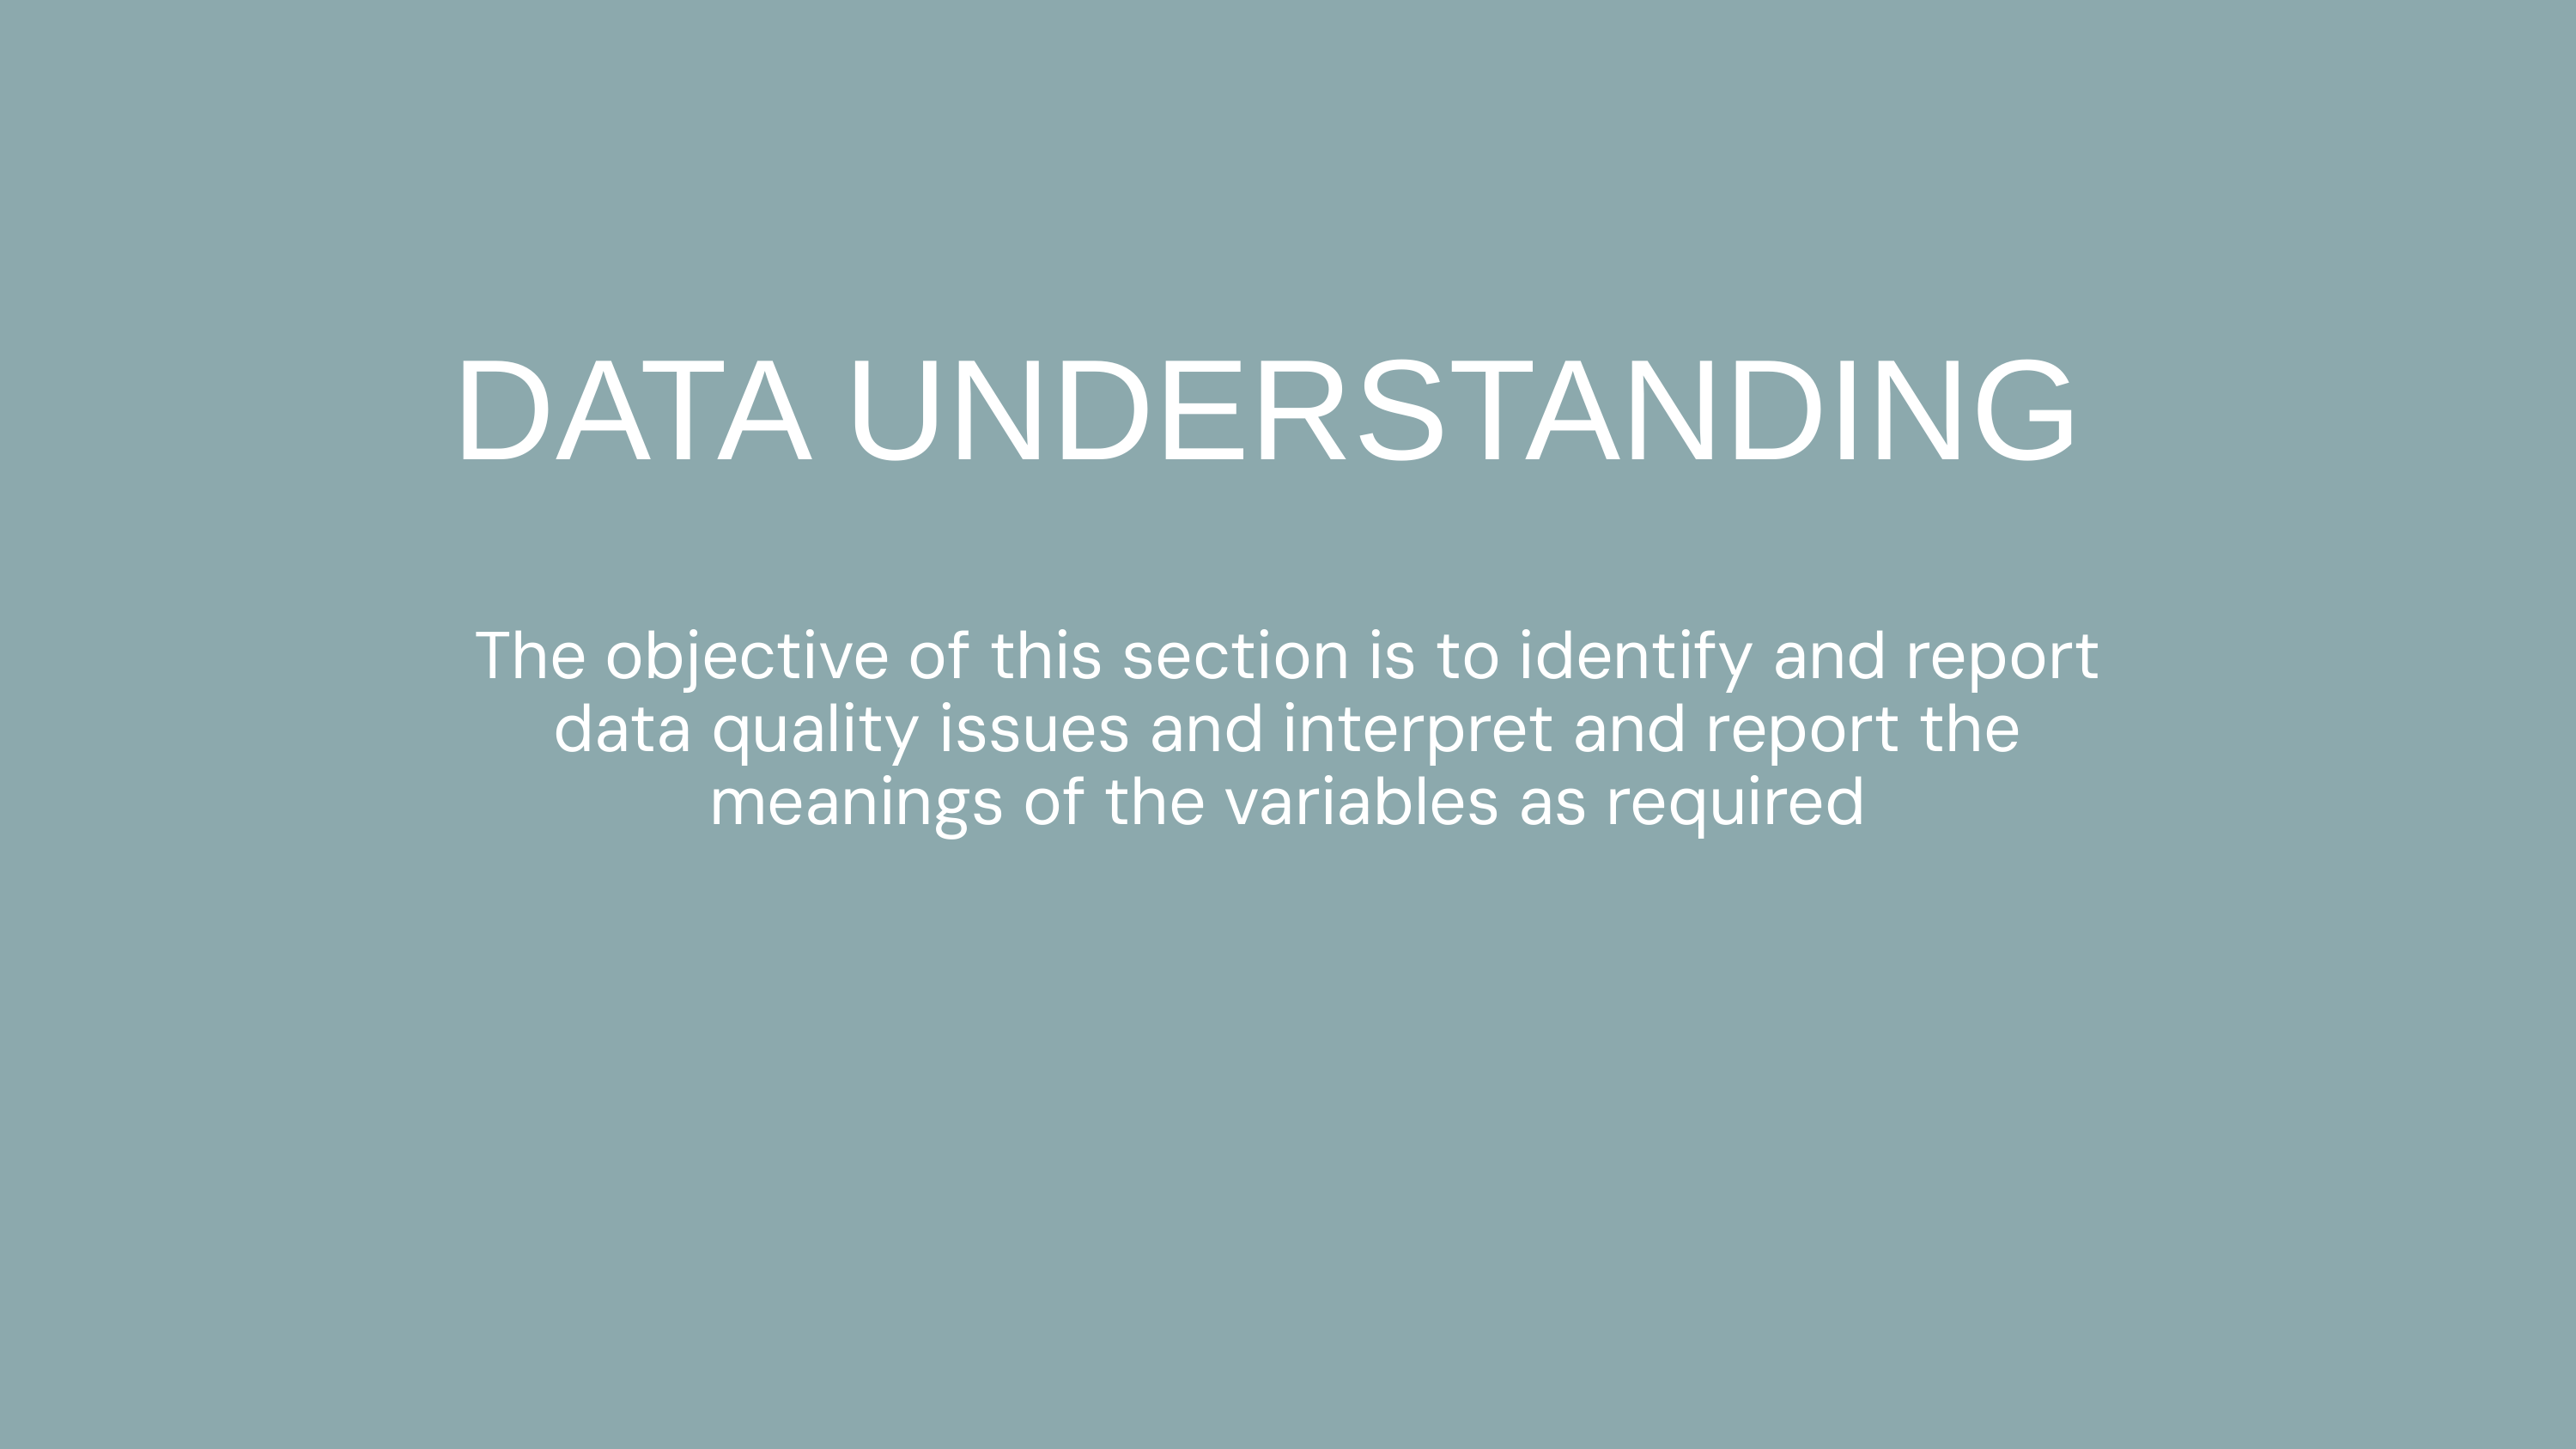

DATA UNDERSTANDING
The objective of this section is to identify and report data quality issues and interpret and report the meanings of the variables as required